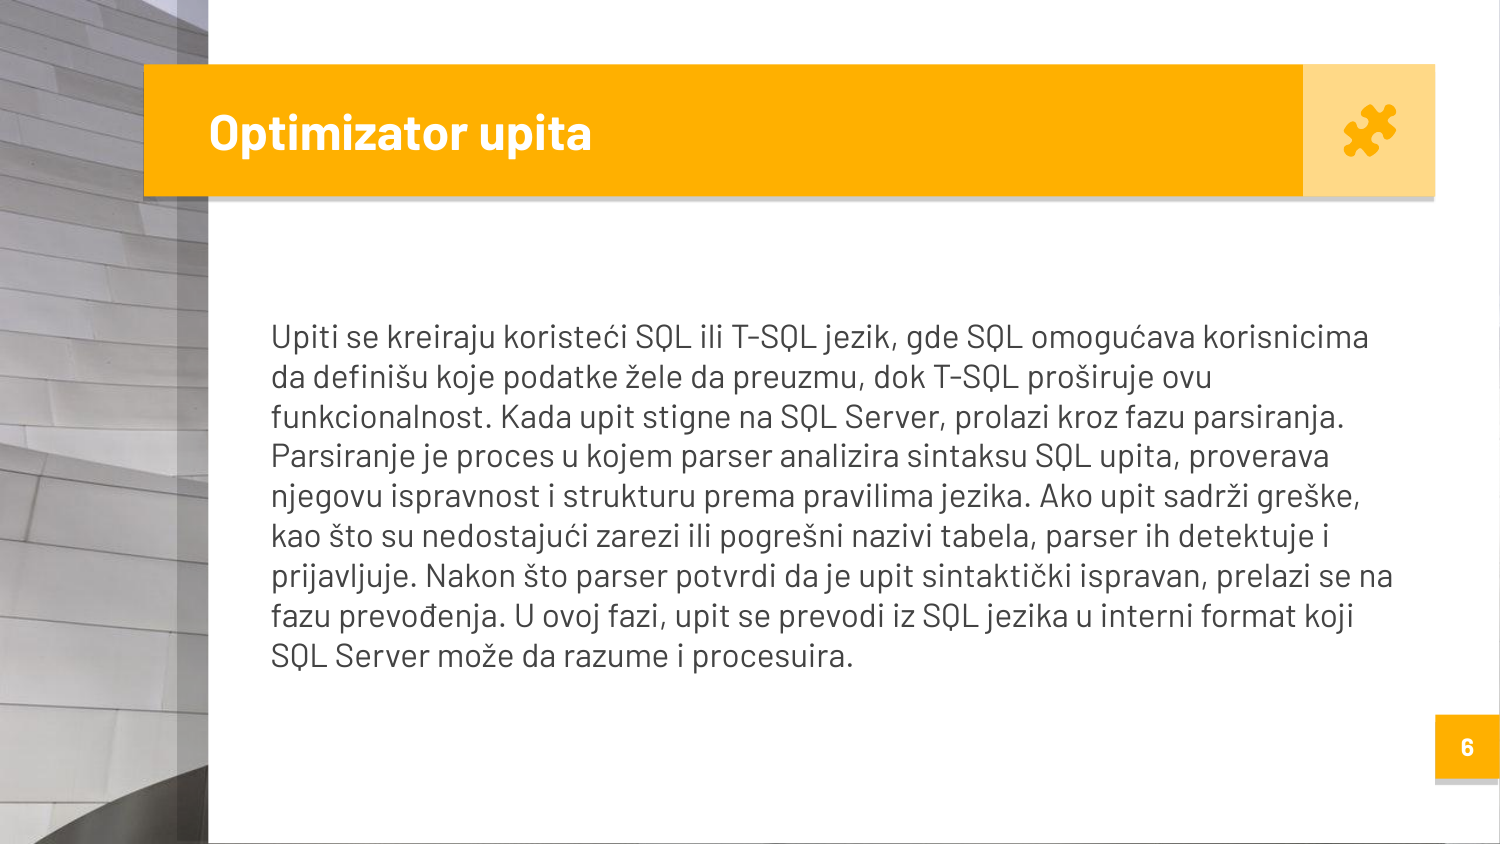

Optimizator upita

Upiti se kreiraju koristeći SQL ili T-SQL jezik, gde SQL omogućava korisnicima da definišu koje podatke žele da preuzmu, dok T-SQL proširuje ovu funkcionalnost. Kada upit stigne na SQL Server, prolazi kroz fazu parsiranja. Parsiranje je proces u kojem parser analizira sintaksu SQL upita, proverava njegovu ispravnost i strukturu prema pravilima jezika. Ako upit sadrži greške, kao što su nedostajući zarezi ili pogrešni nazivi tabela, parser ih detektuje i prijavljuje. Nakon što parser potvrdi da je upit sintaktički ispravan, prelazi se na fazu prevođenja. U ovoj fazi, upit se prevodi iz SQL jezika u interni format koji SQL Server može da razume i procesuira.
6